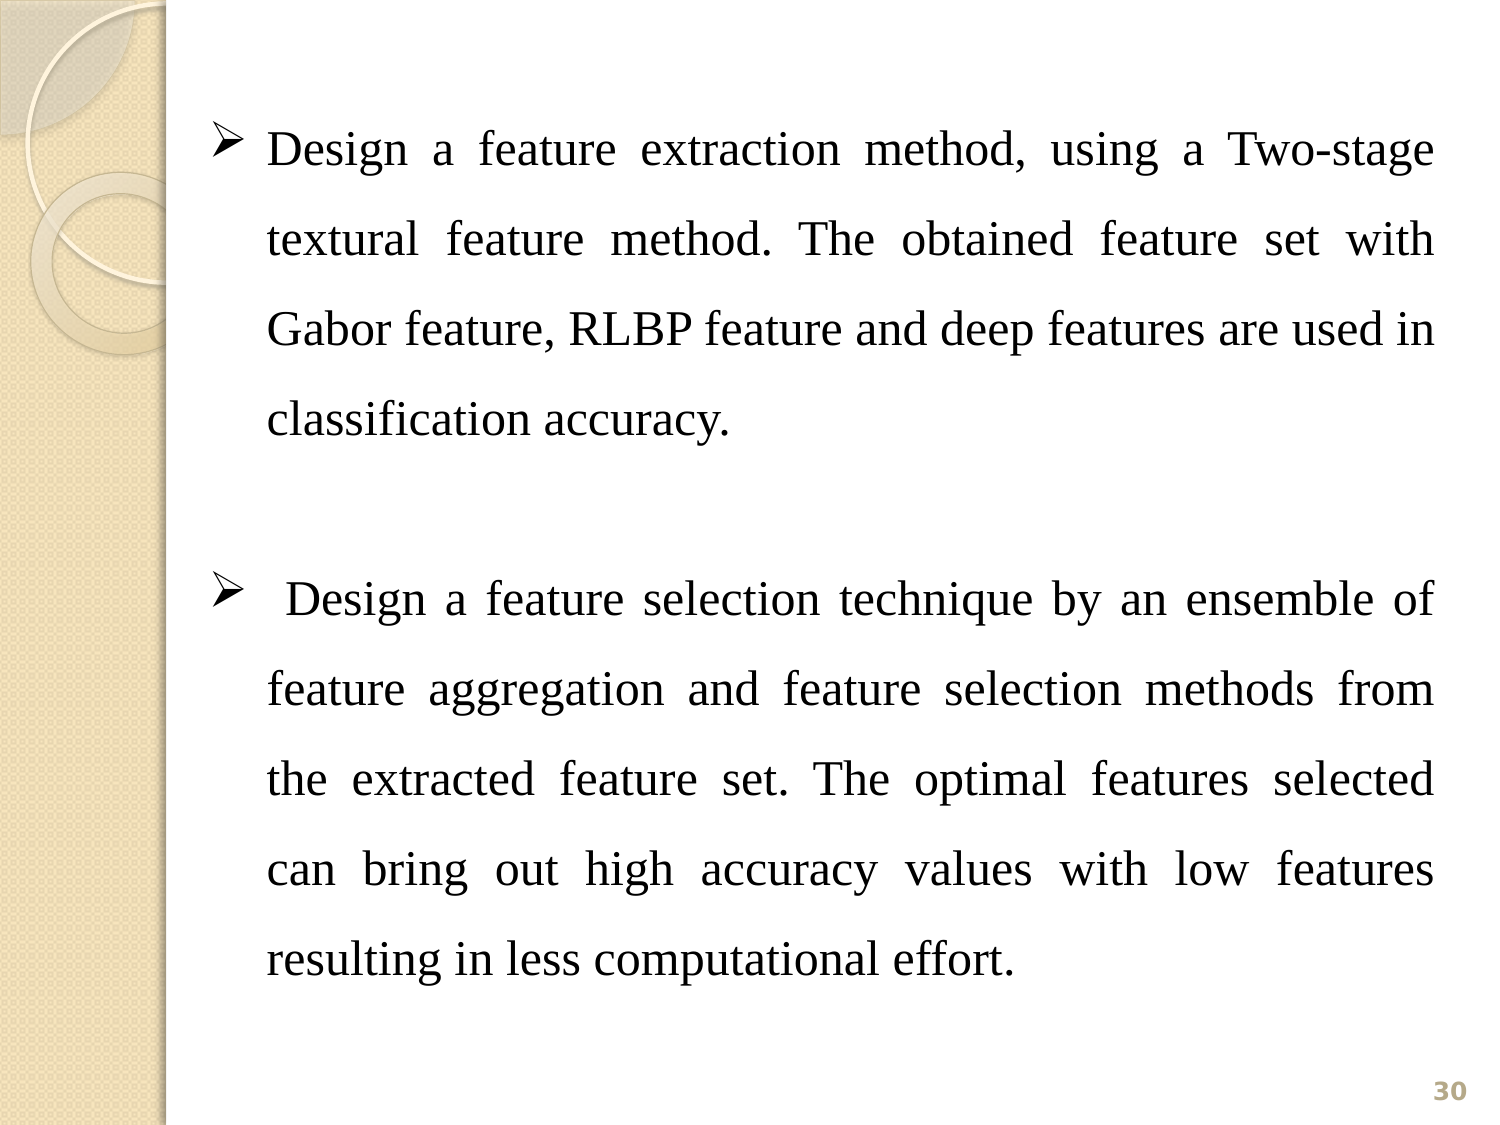

Design a feature extraction method, using a Two-stage textural feature method. The obtained feature set with Gabor feature, RLBP feature and deep features are used in classification accuracy.

 Design a feature selection technique by an ensemble of feature aggregation and feature selection methods from the extracted feature set. The optimal features selected can bring out high accuracy values with low features resulting in less computational effort.
30